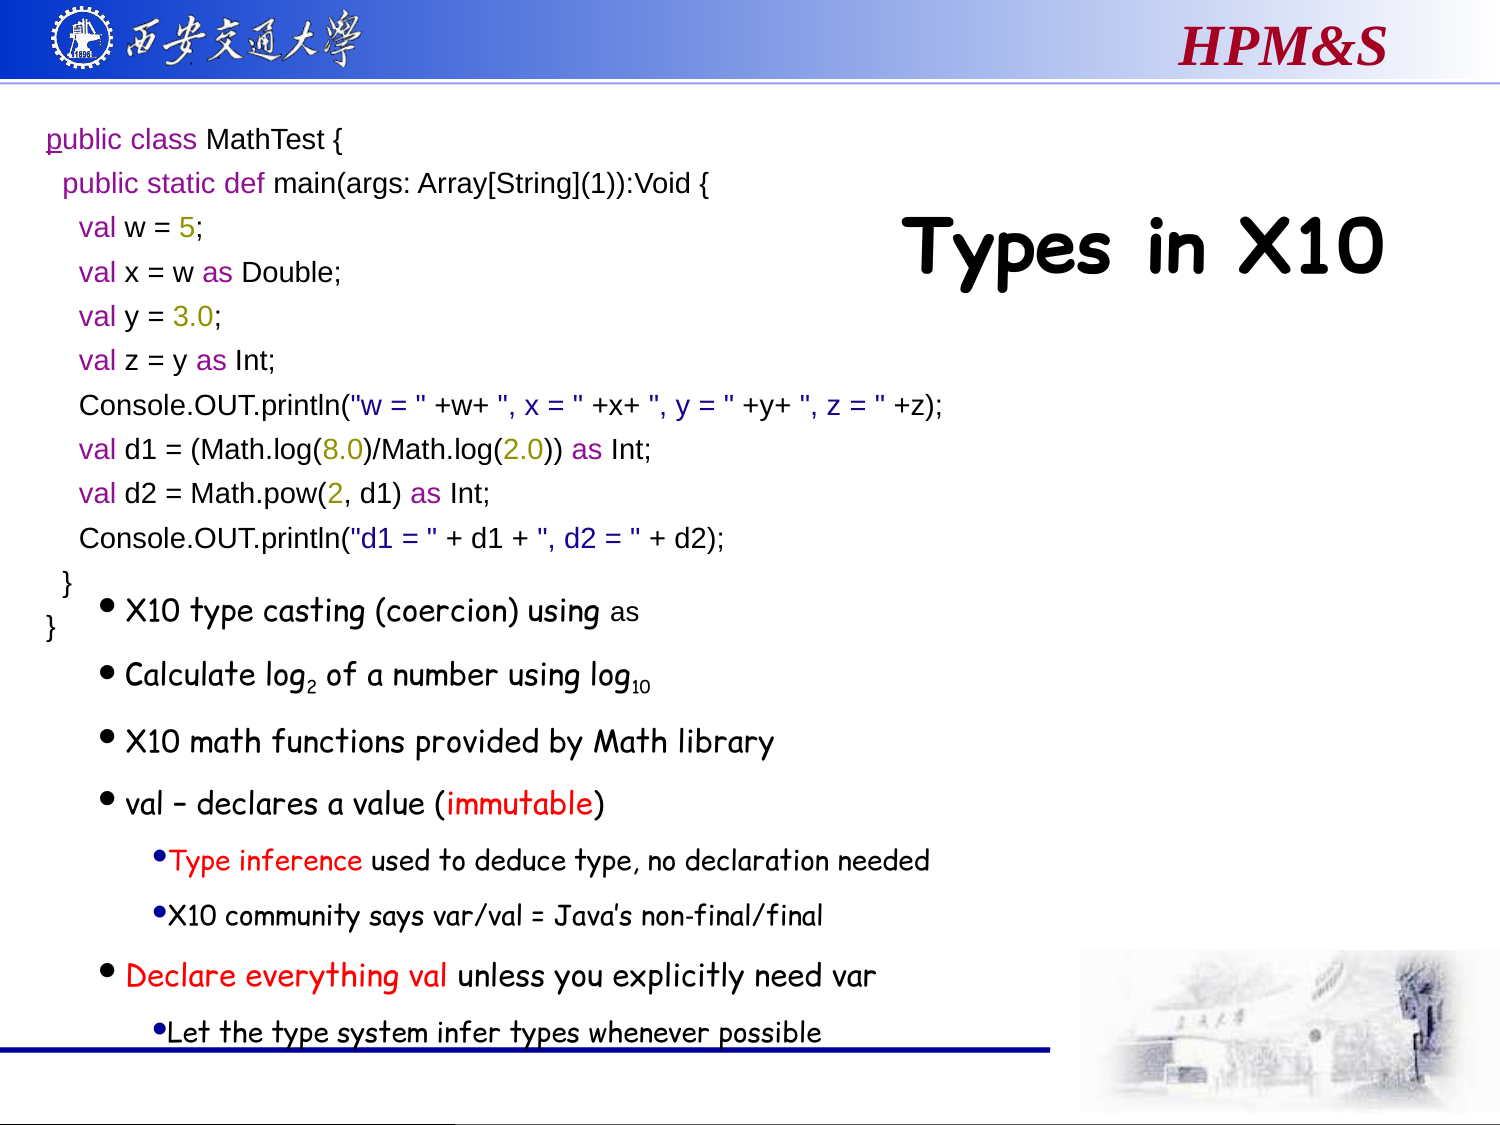

public class MathTest {
  public static def main(args: Array[String](1)):Void {
    val w = 5;
    val x = w as Double;
    val y = 3.0;
    val z = y as Int;
    Console.OUT.println("w = " +w+ ", x = " +x+ ", y = " +y+ ", z = " +z);
    val d1 = (Math.log(8.0)/Math.log(2.0)) as Int;
    val d2 = Math.pow(2, d1) as Int;
    Console.OUT.println("d1 = " + d1 + ", d2 = " + d2);
  }
}
# Types in X10
X10 type casting (coercion) using as
Calculate log2 of a number using log10
X10 math functions provided by Math library
val – declares a value (immutable)
Type inference used to deduce type, no declaration needed
X10 community says var/val = Java’s non‐final/final
Declare everything val unless you explicitly need var
Let the type system infer types whenever possible